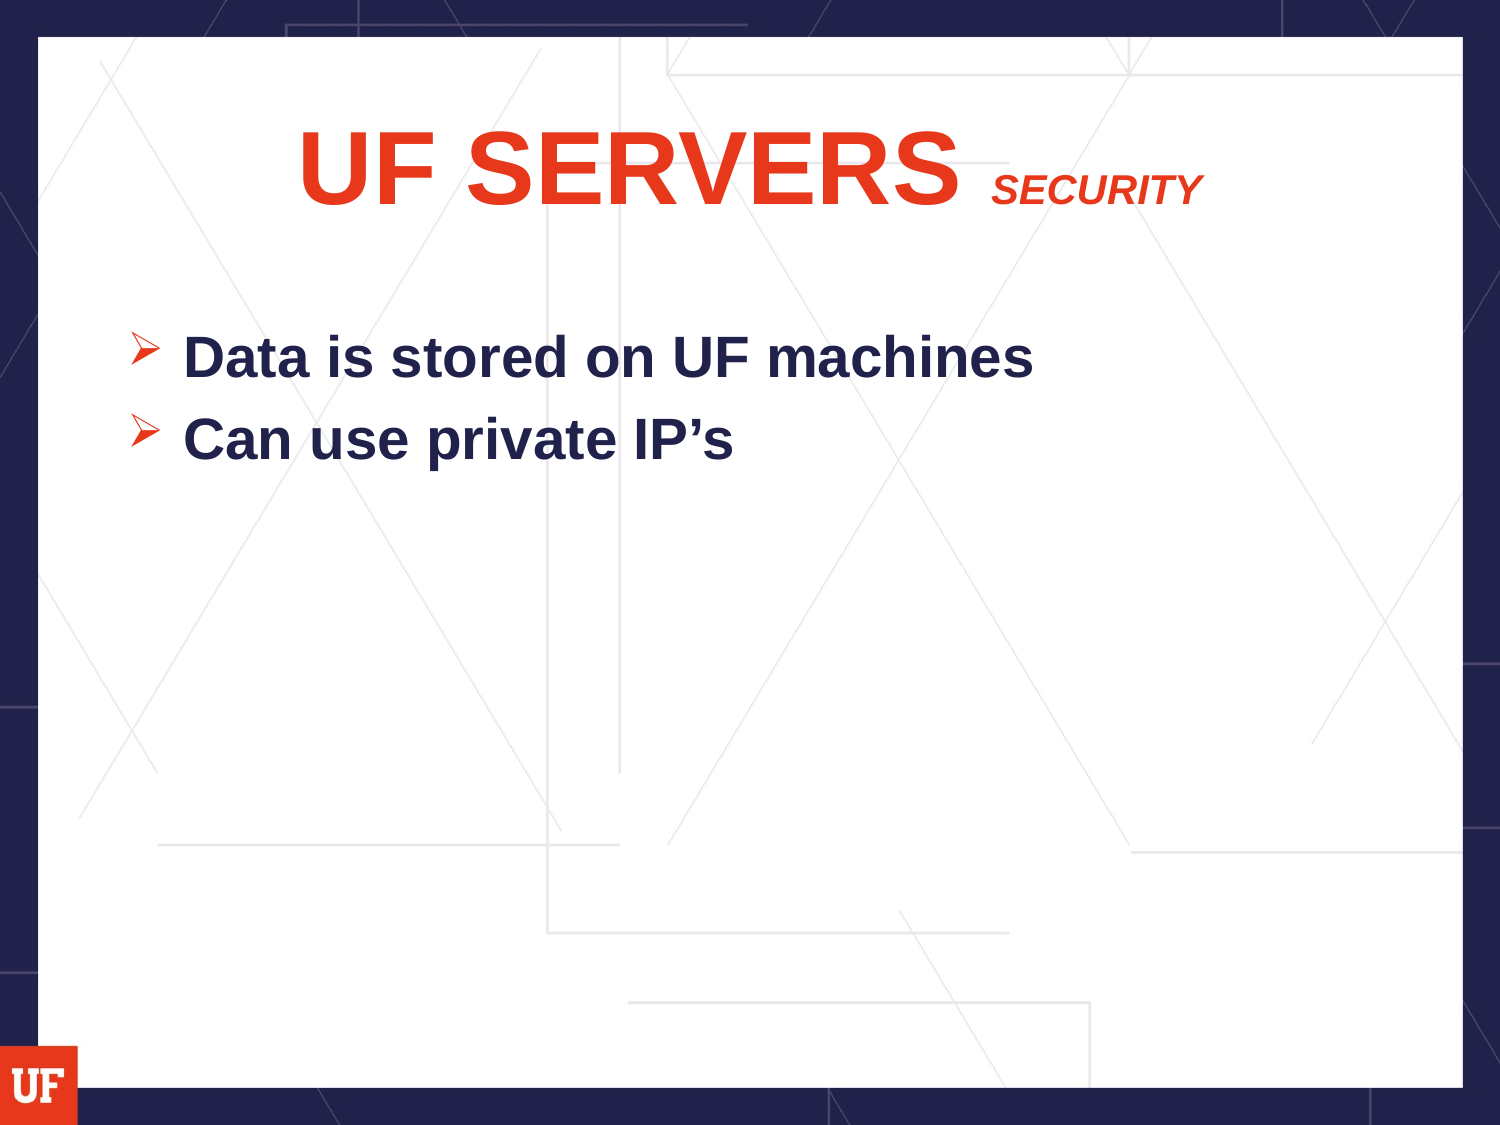

# UF SERVERS SECURITY
Data is stored on UF machines
Can use private IP’s